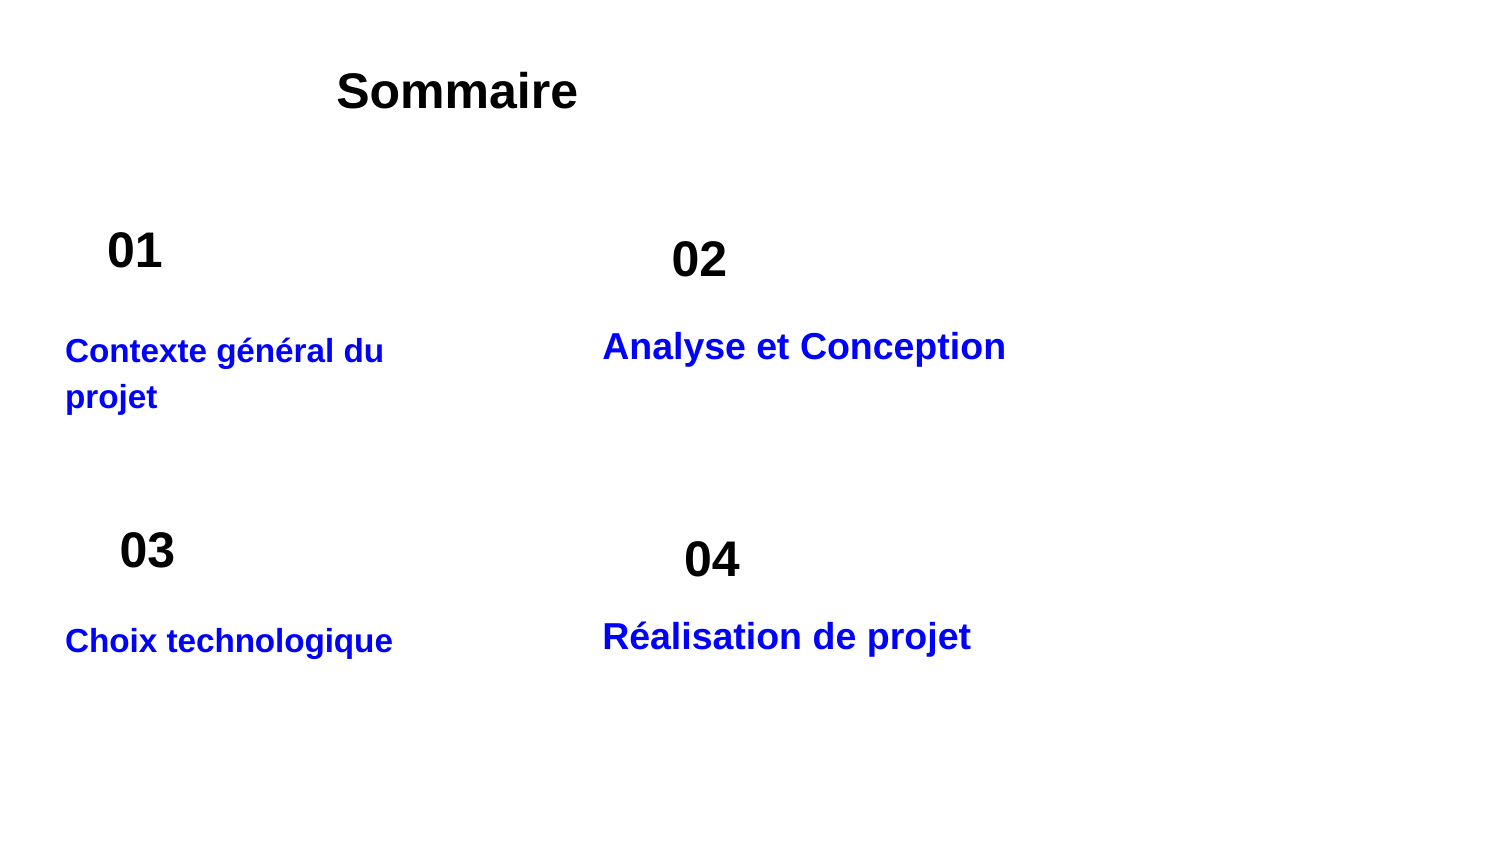

Sommaire
02
01
Analyse et Conception
Contexte général du projet
04
03
Réalisation de projet
Choix technologique